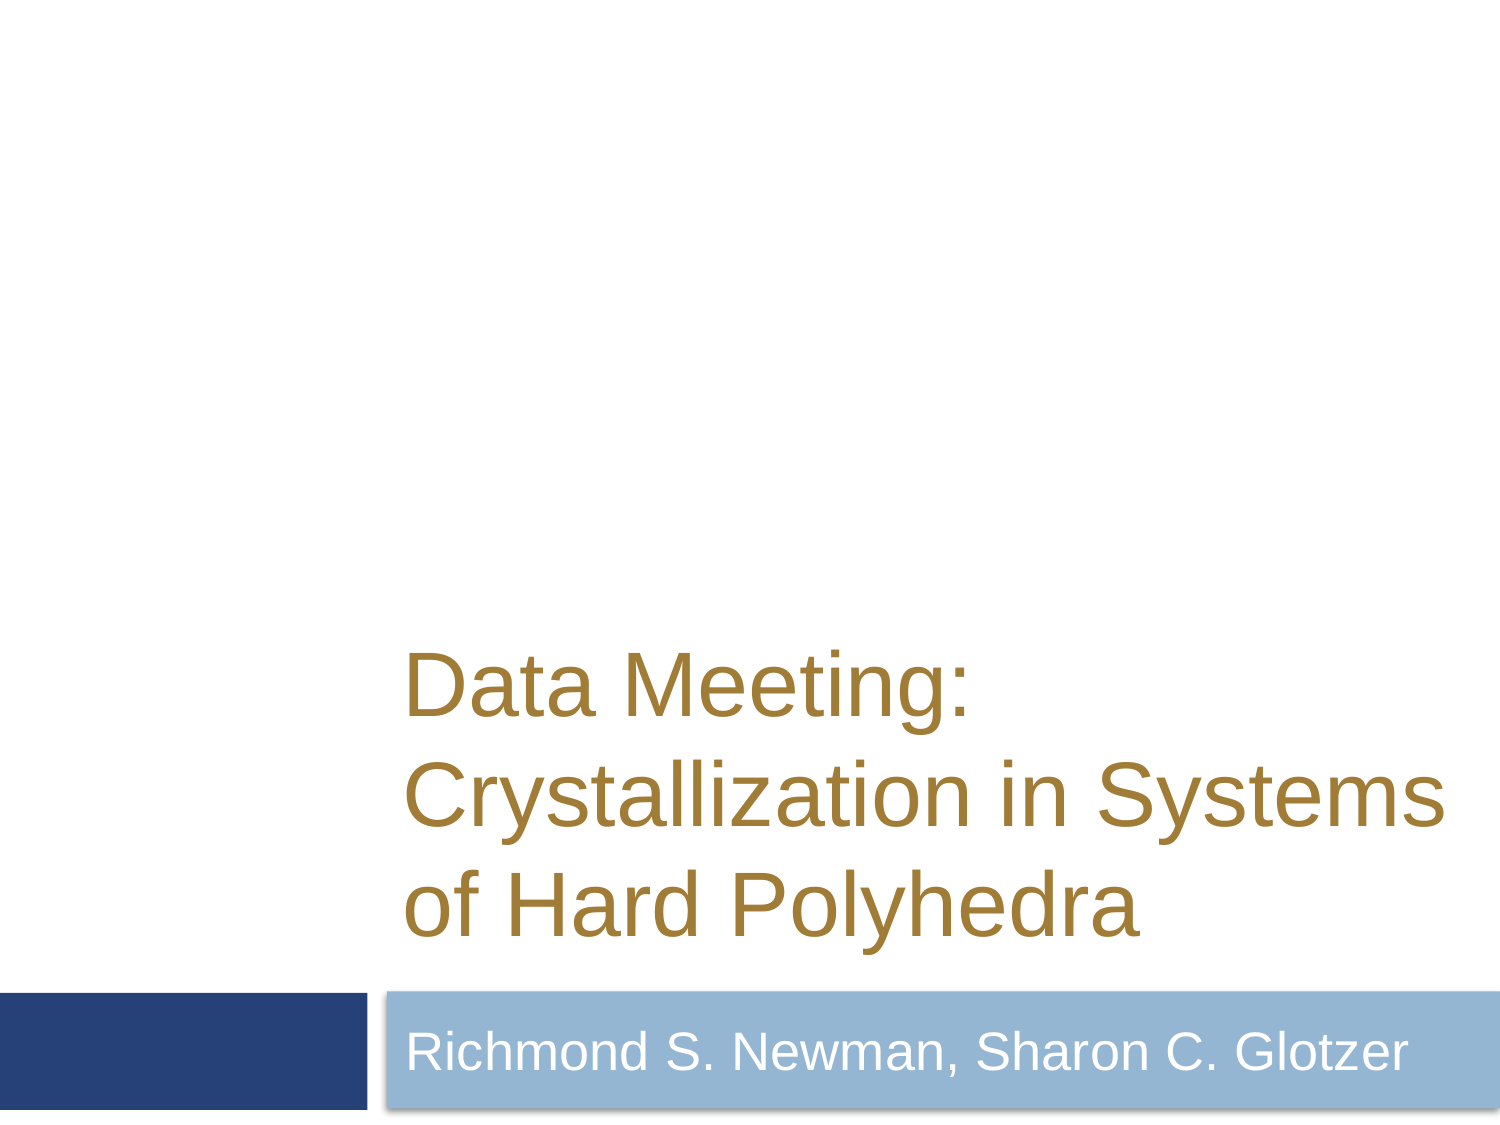

# Data Meeting: Crystallization in Systems of Hard Polyhedra
Richmond S. Newman, Sharon C. Glotzer